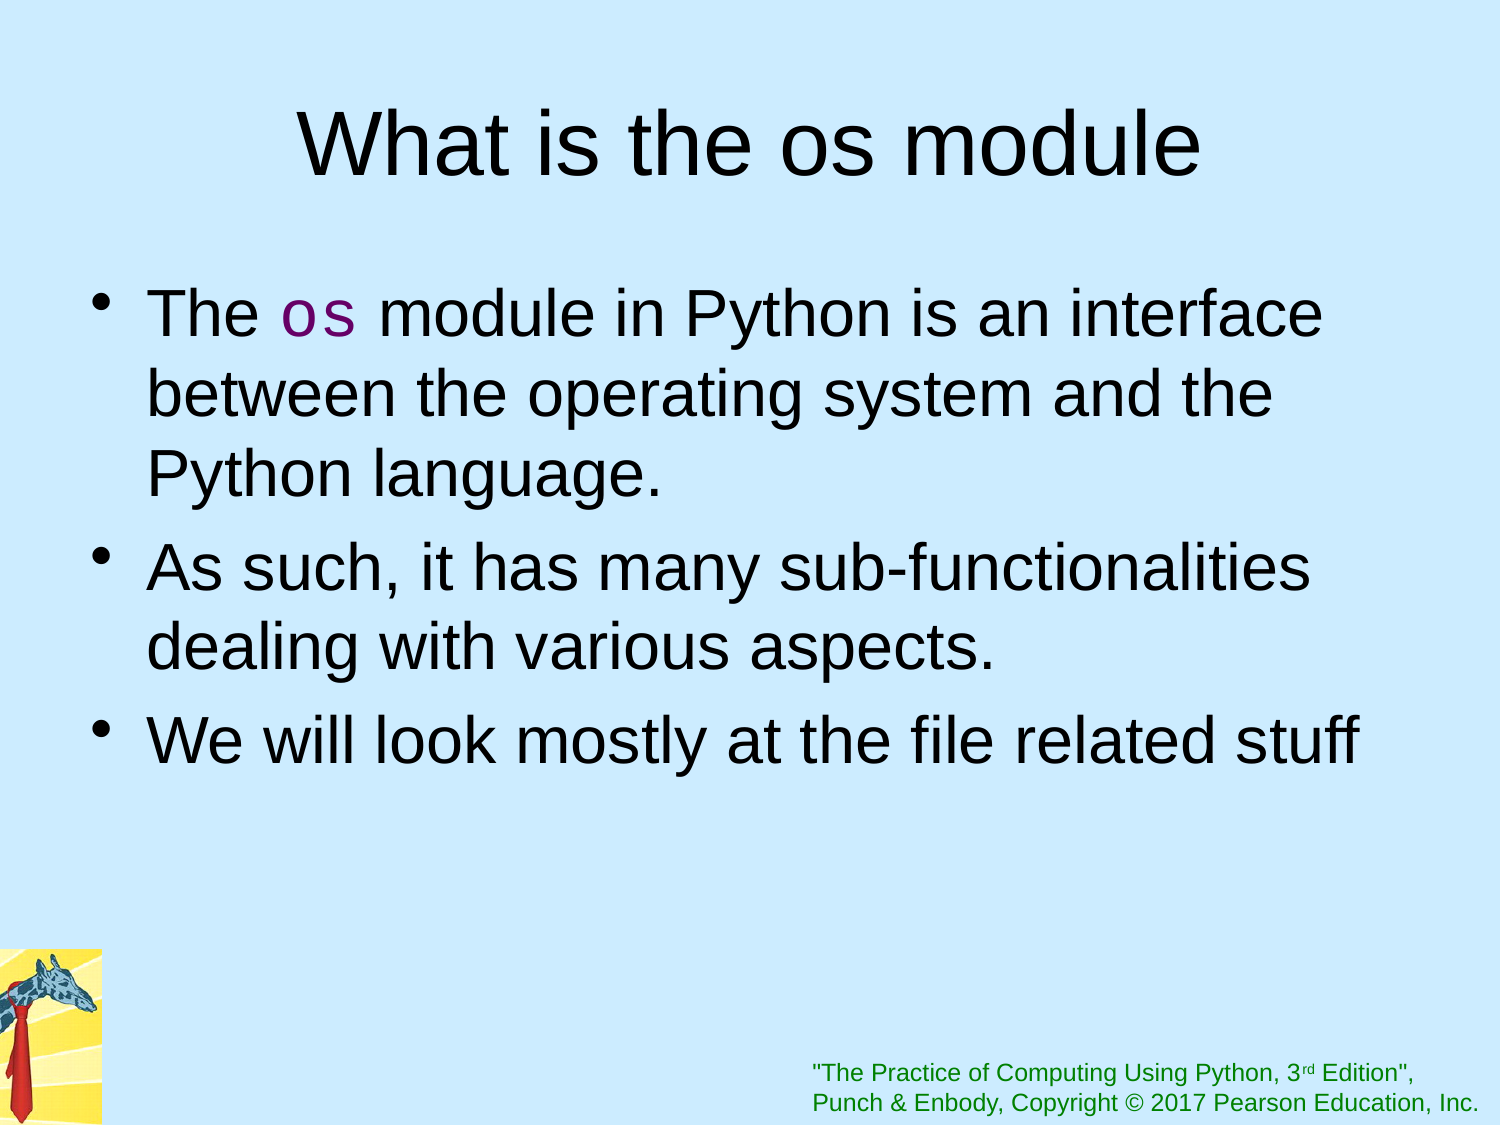

# What is the os module
The os module in Python is an interface between the operating system and the Python language.
As such, it has many sub-functionalities dealing with various aspects.
We will look mostly at the file related stuff